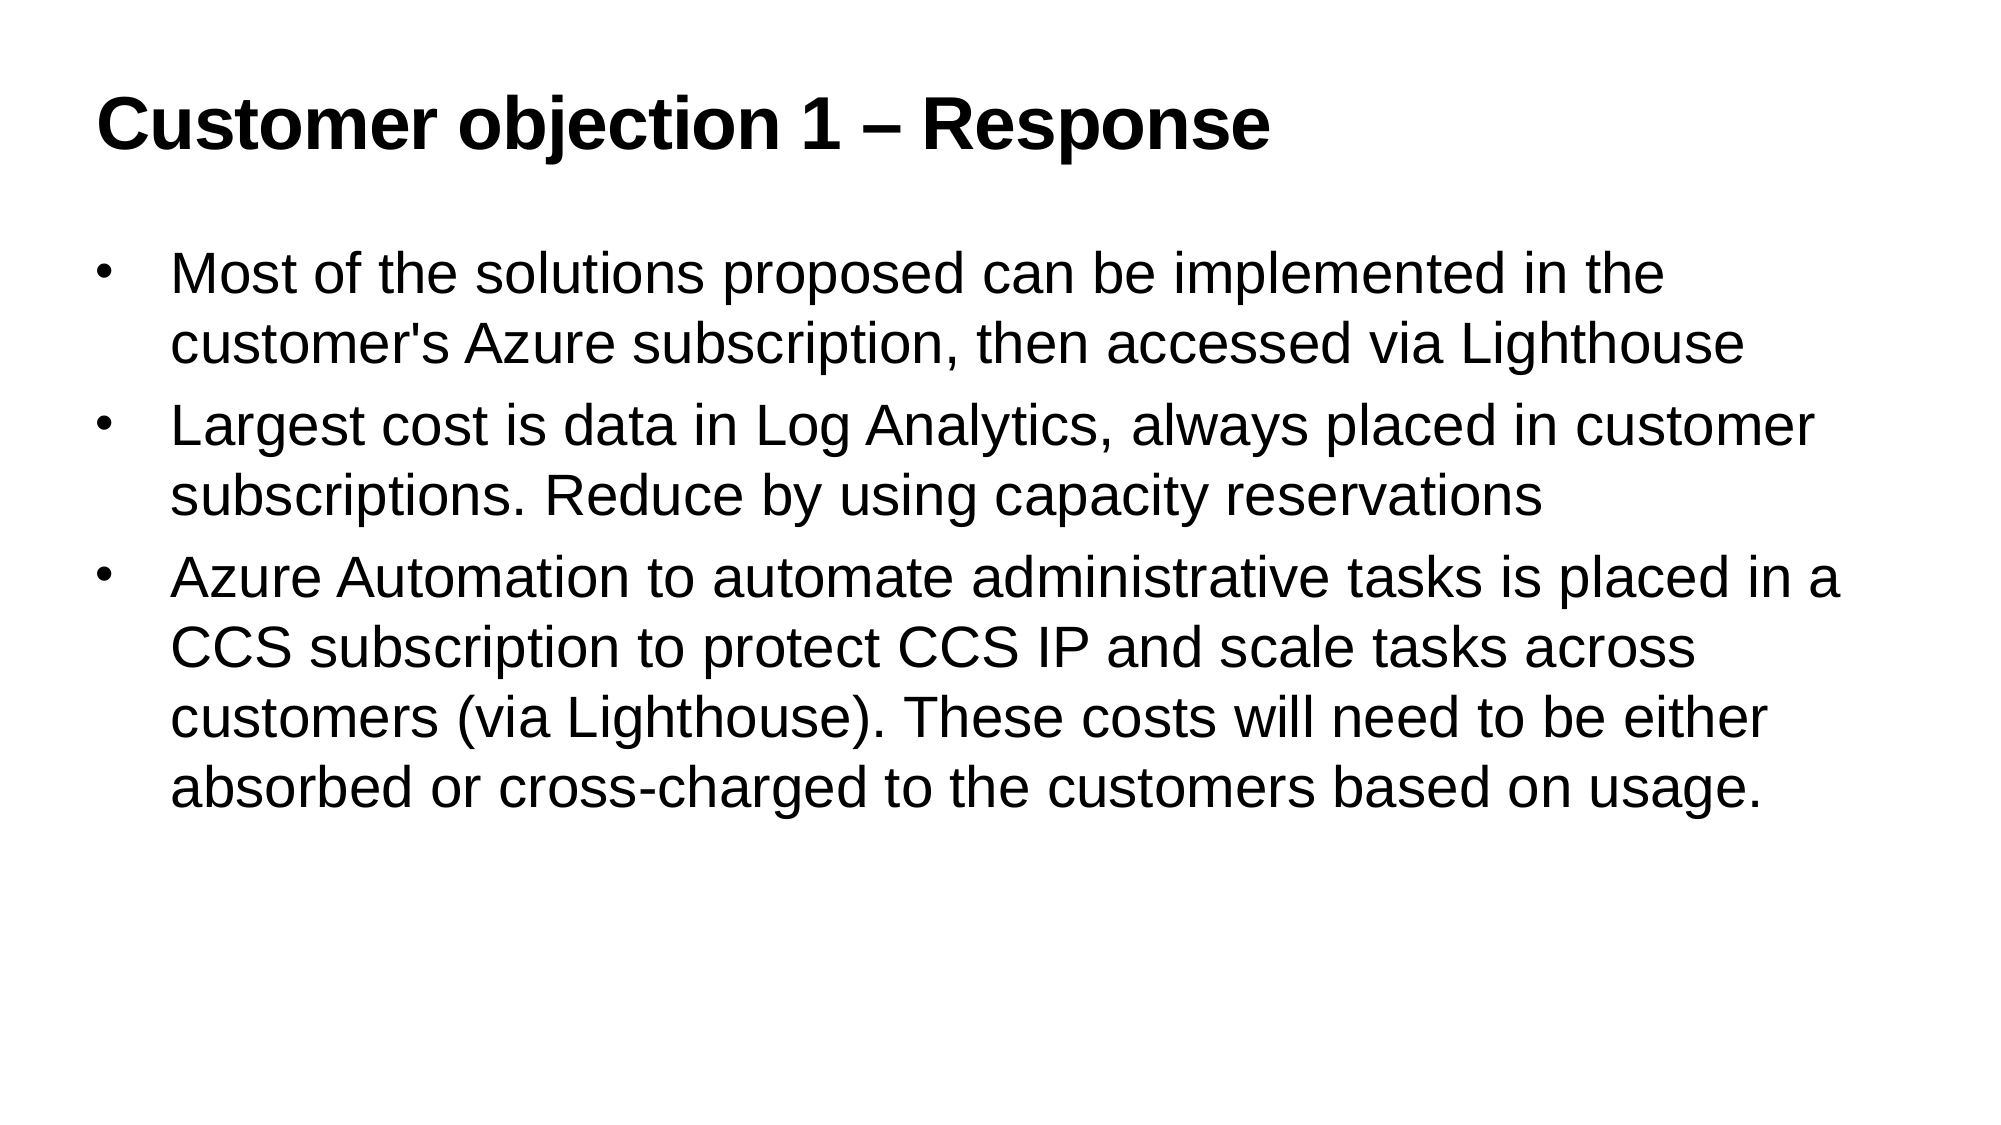

# Customer objection 1 – Response
Most of the solutions proposed can be implemented in the customer's Azure subscription, then accessed via Lighthouse
Largest cost is data in Log Analytics, always placed in customer subscriptions. Reduce by using capacity reservations
Azure Automation to automate administrative tasks is placed in a CCS subscription to protect CCS IP and scale tasks across customers (via Lighthouse). These costs will need to be either absorbed or cross-charged to the customers based on usage.